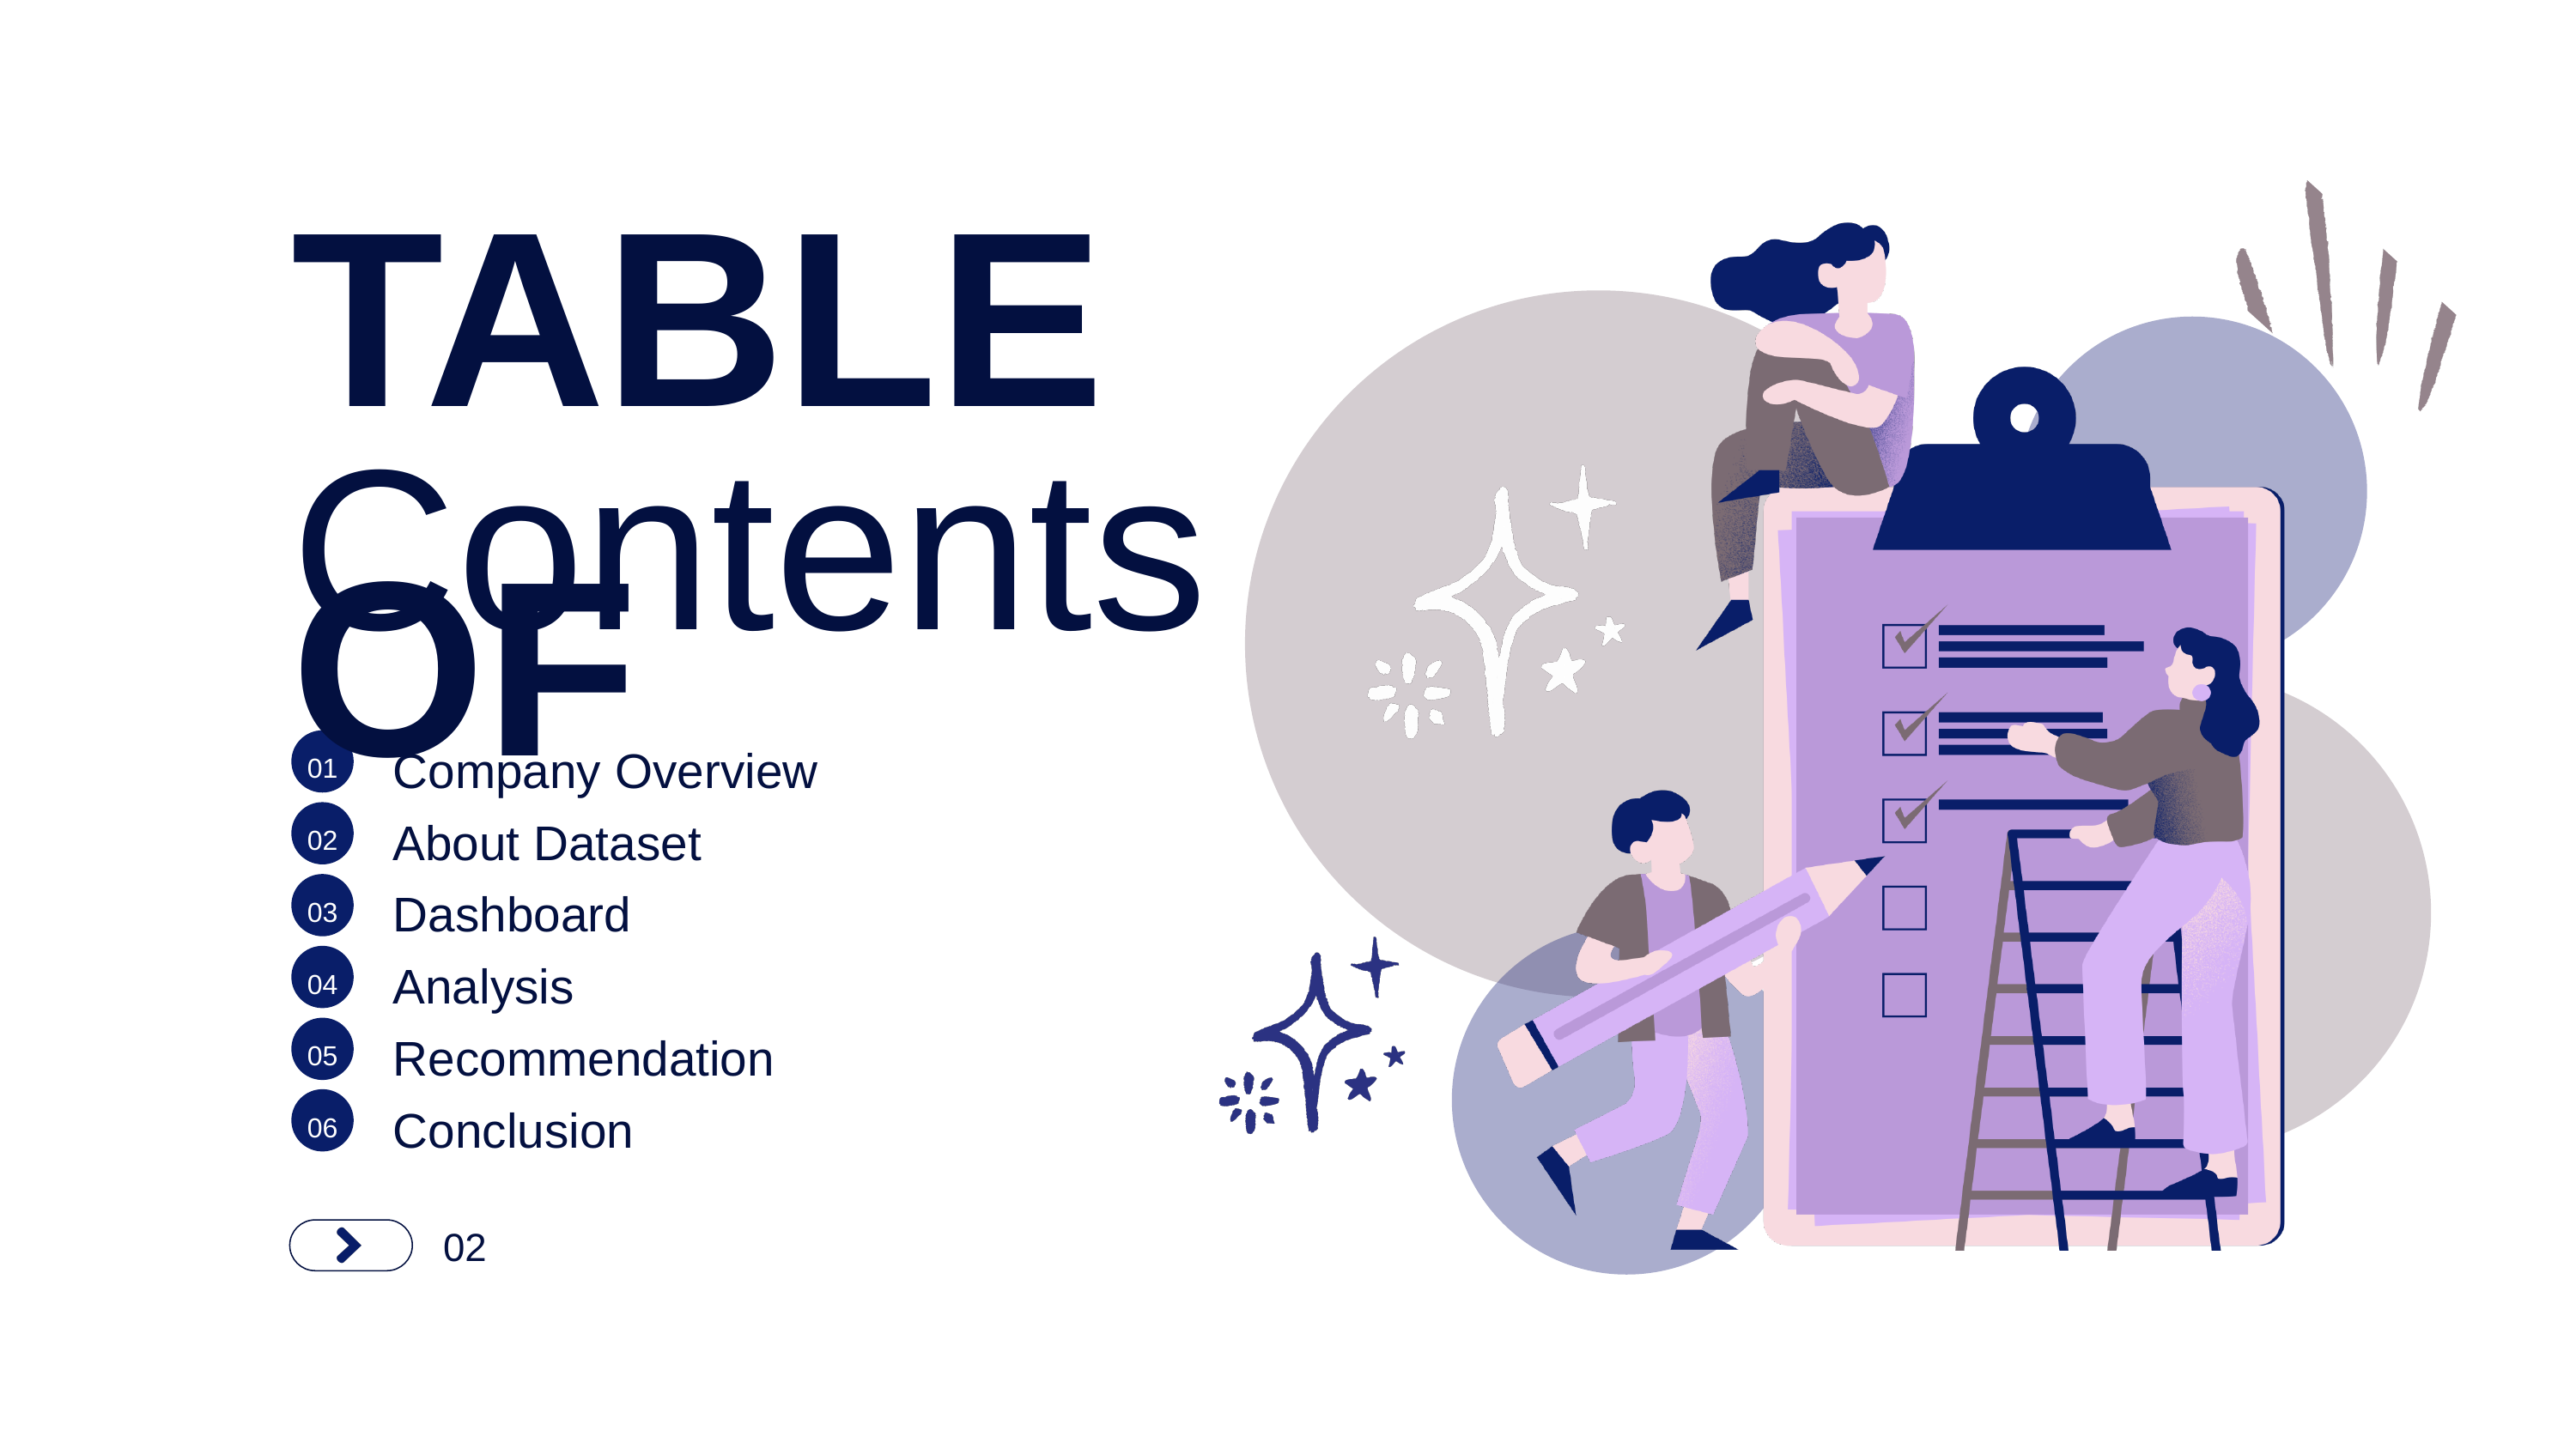

TABLE OF

Contents

Company Overview

01
About Dataset

02
Dashboard

03

Analysis

04
Recommendation

05

Conclusion
06

02